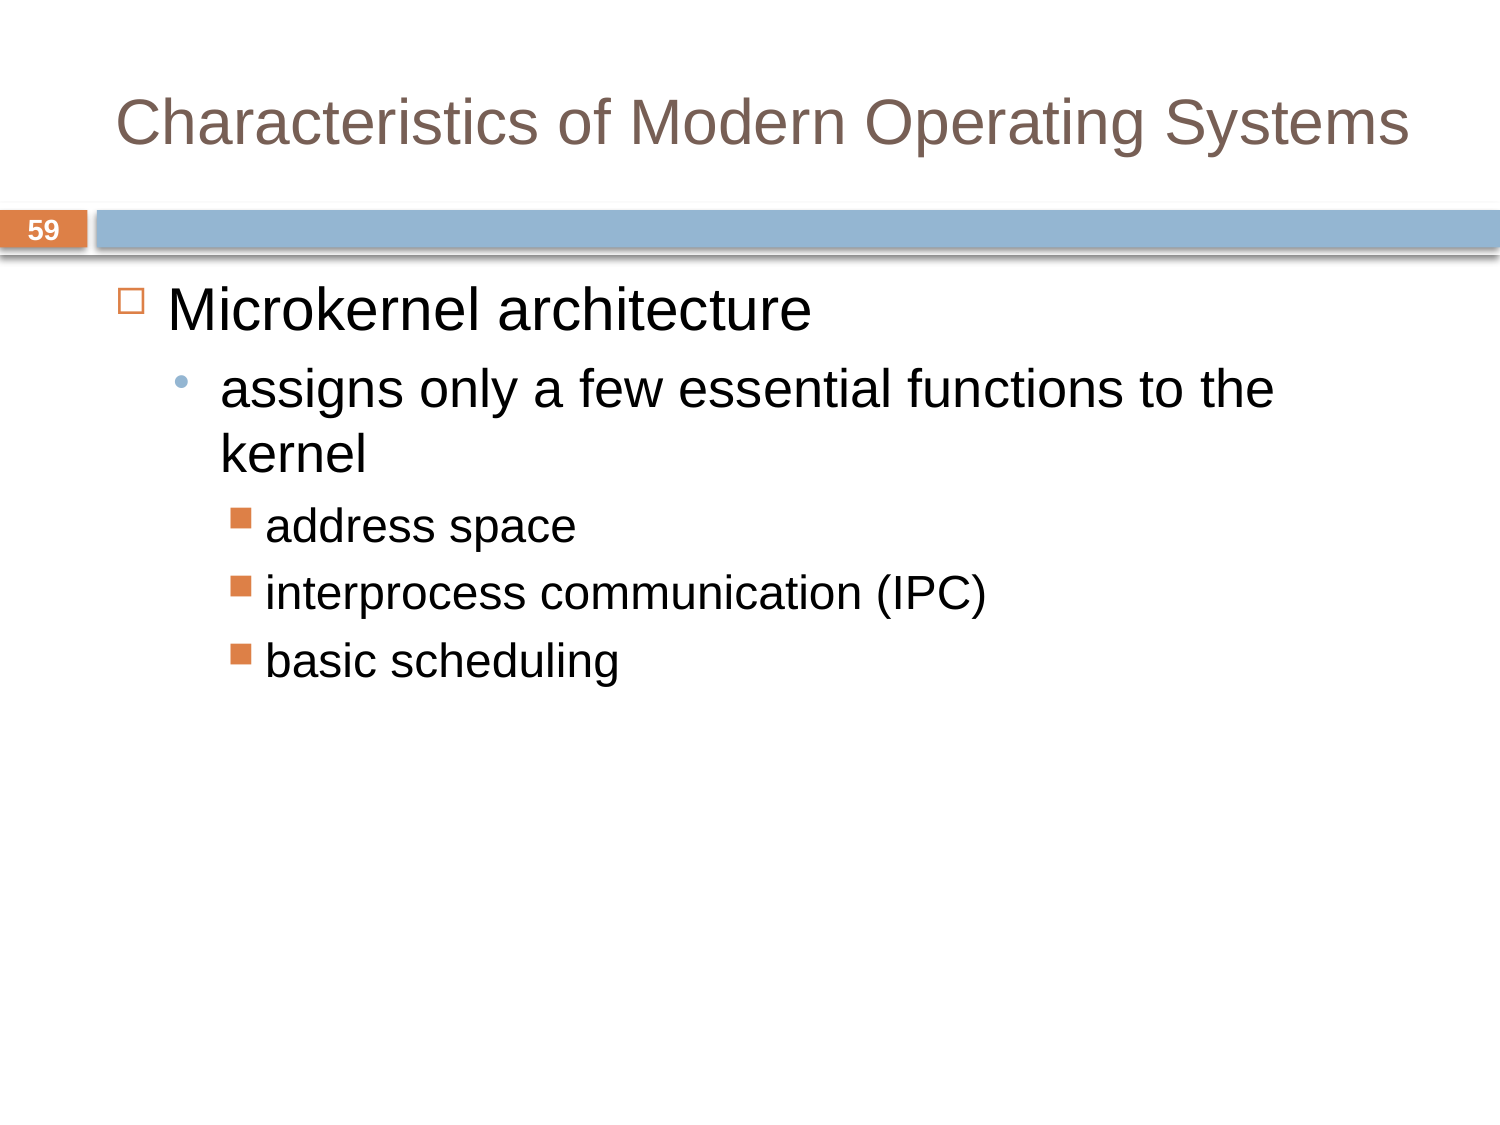

# Characteristics of Modern Operating Systems
59
Microkernel architecture
assigns only a few essential functions to the kernel
address space
interprocess communication (IPC)
basic scheduling